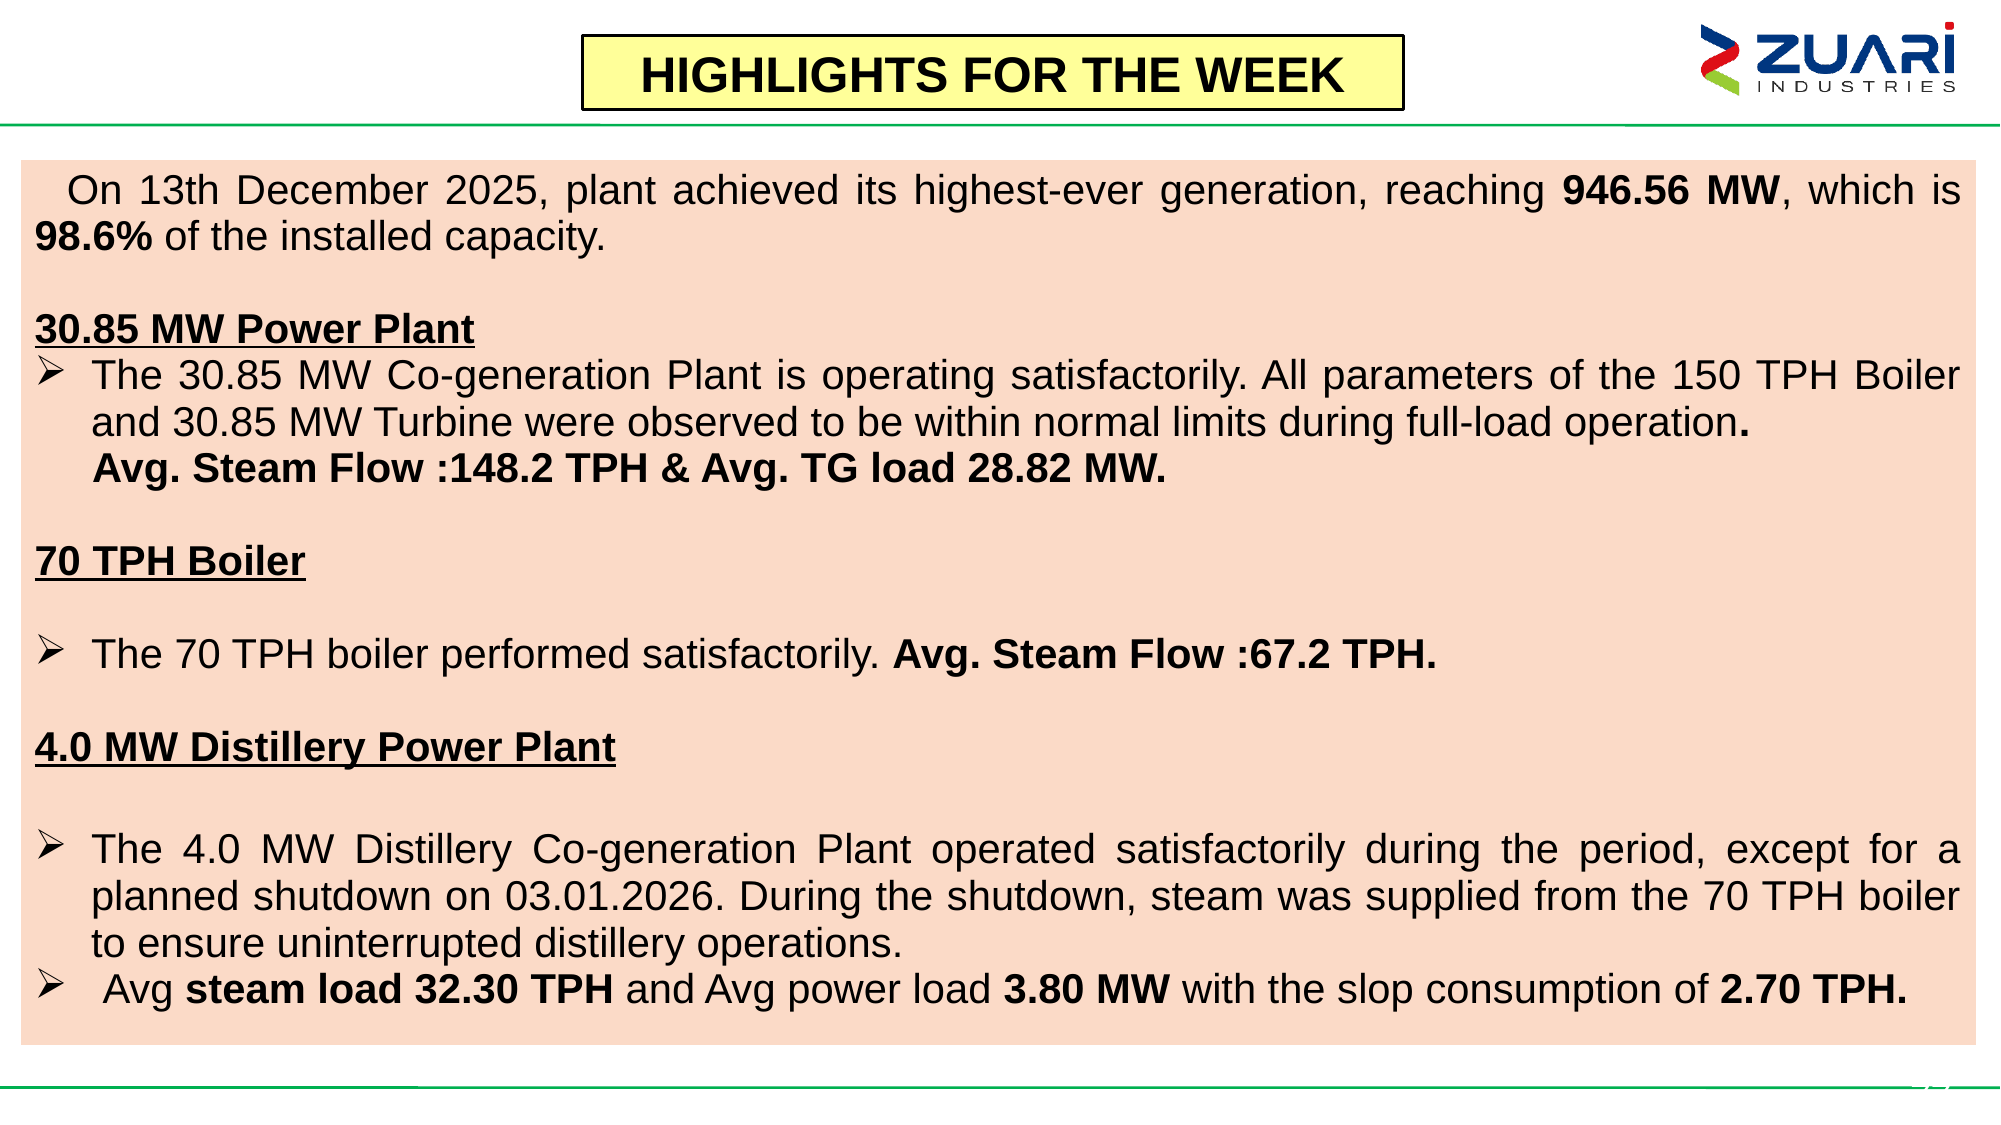

HIGHLIGHTS FOR THE WEEK

| On 13th December 2025, plant achieved its highest-ever generation, reaching 946.56 MW, which is 98.6% of the installed capacity. 30.85 MW Power Plant The 30.85 MW Co-generation Plant is operating satisfactorily. All parameters of the 150 TPH Boiler and 30.85 MW Turbine were observed to be within normal limits during full-load operation. Avg. Steam Flow :148.2 TPH & Avg. TG load 28.82 MW. 70 TPH Boiler The 70 TPH boiler performed satisfactorily. Avg. Steam Flow :67.2 TPH. 4.0 MW Distillery Power Plant The 4.0 MW Distillery Co-generation Plant operated satisfactorily during the period, except for a planned shutdown on 03.01.2026. During the shutdown, steam was supplied from the 70 TPH boiler to ensure uninterrupted distillery operations. Avg steam load 32.30 TPH and Avg power load 3.80 MW with the slop consumption of 2.70 TPH. |
| --- |
77